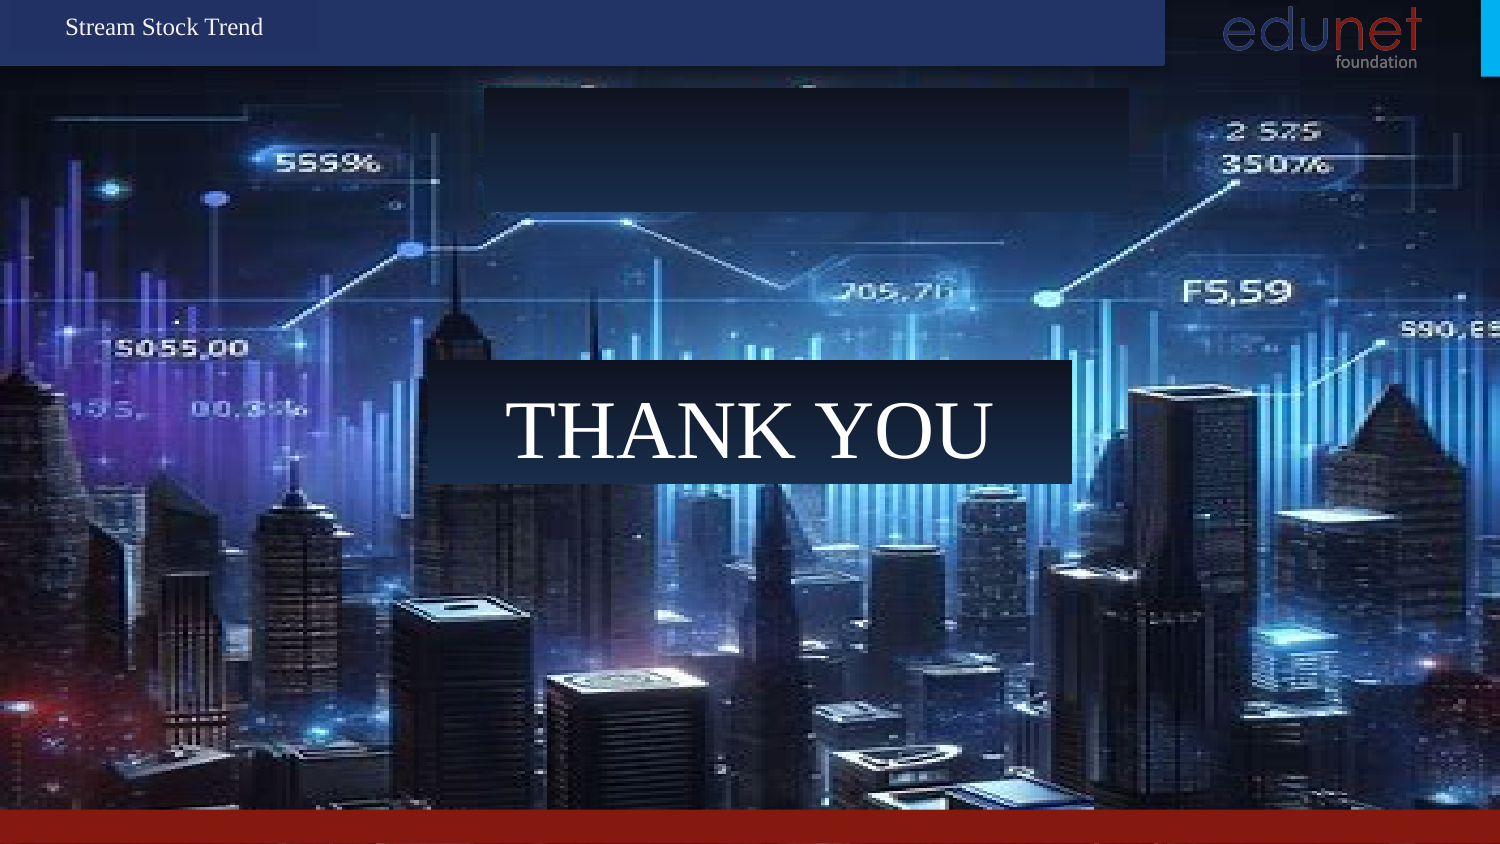

Stock Trend Predication
Stream Stock Trend

# THANK YOU